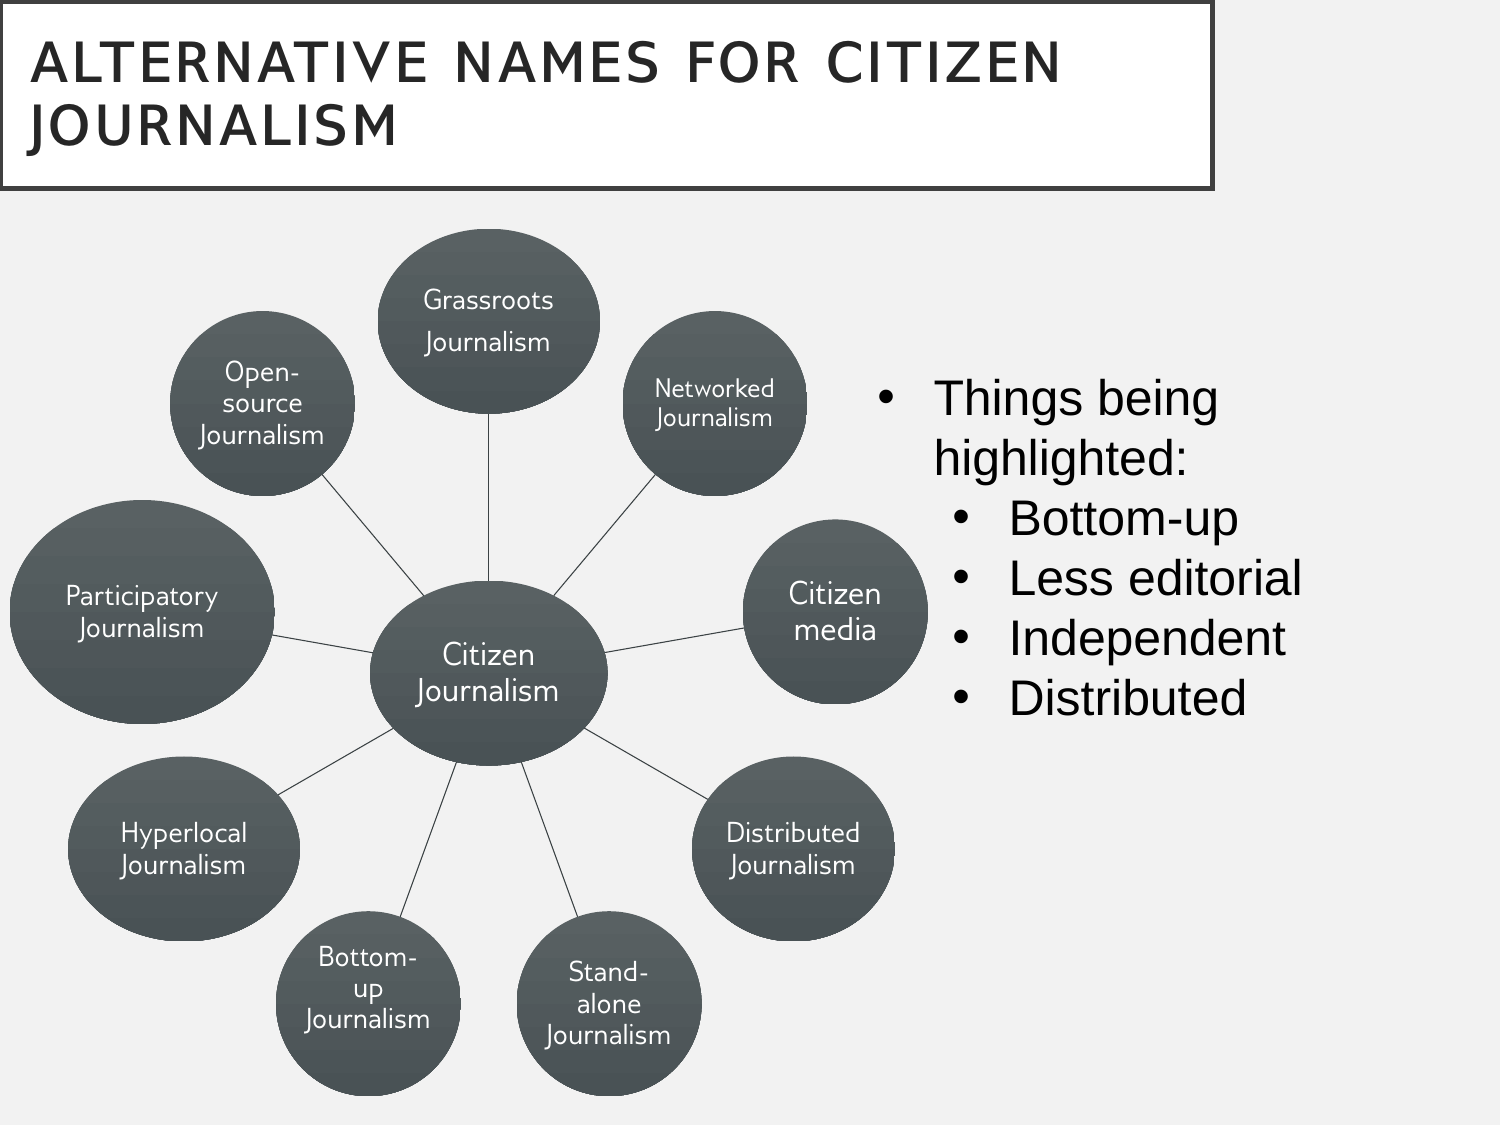

# Alternative Names for Citizen Journalism
Citizen Journalism

Grassroots
Journalism

Networked Journalism

Citizen media

Distributed Journalism

Stand-alone Journalism

Bottom-up Journalism

Hyperlocal Journalism

Participatory Journalism

Open-source Journalism
Things being highlighted:
Bottom-up
Less editorial
Independent
Distributed